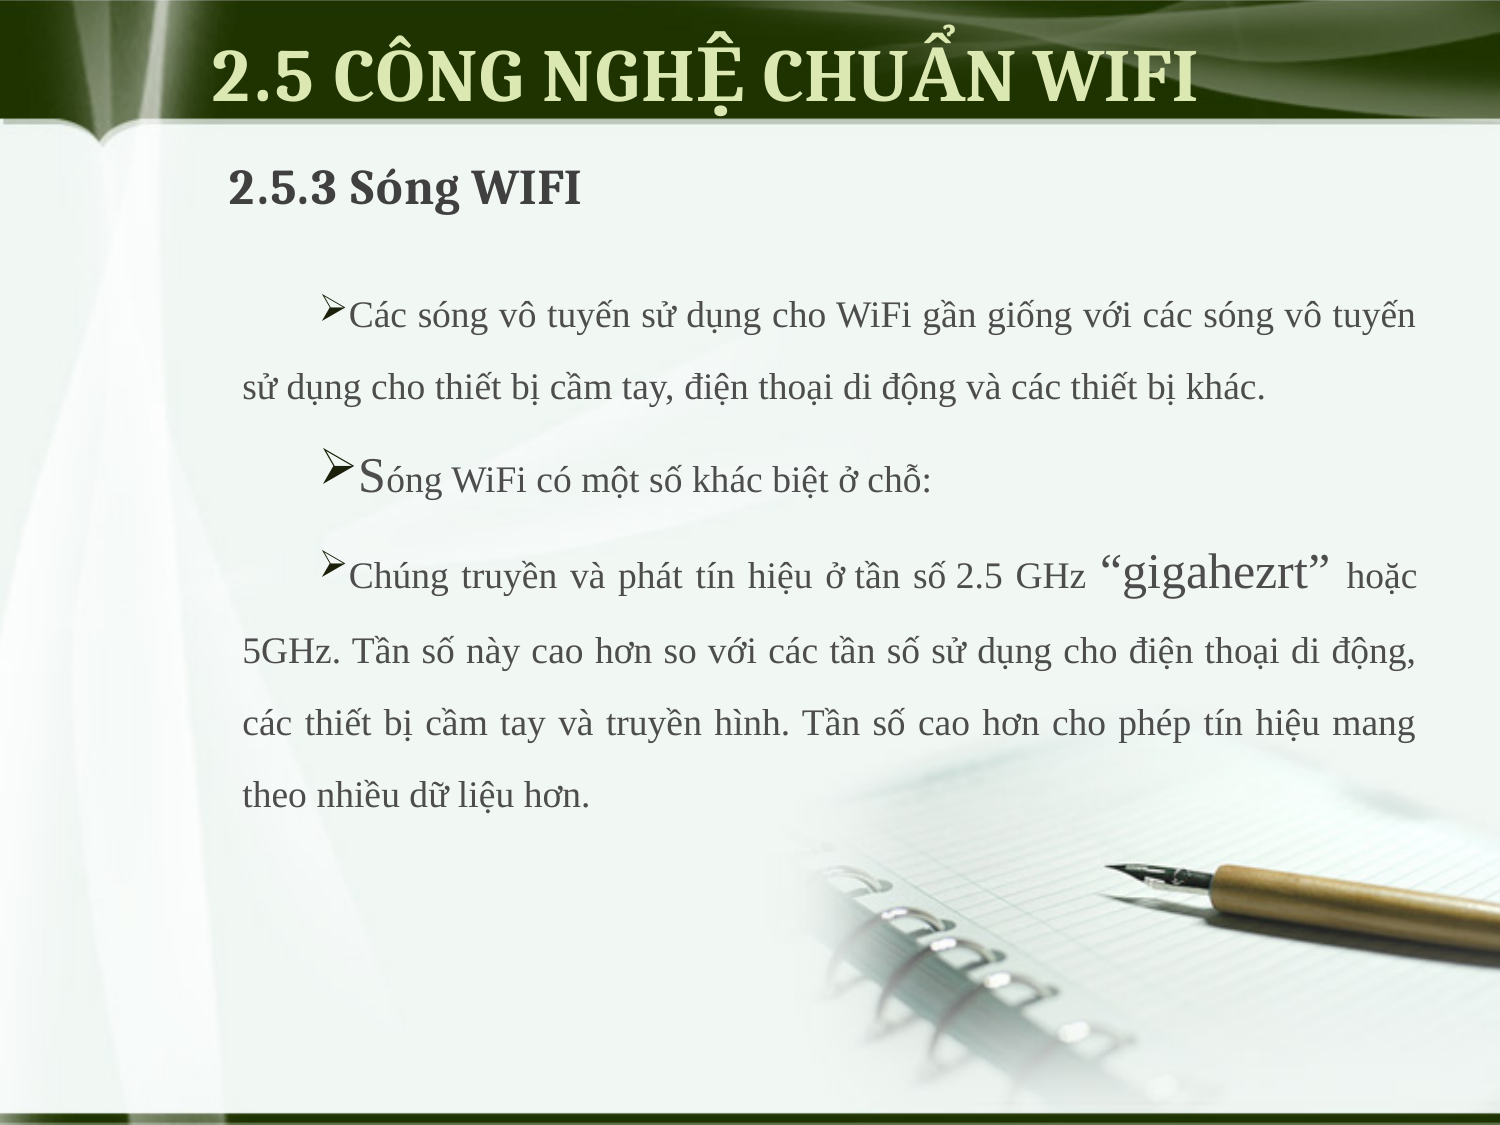

# 2.5 CÔNG NGHỆ CHUẨN WIFI
2.5.3 Sóng WIFI
Các sóng vô tuyến sử dụng cho WiFi gần giống với các sóng vô tuyến sử dụng cho thiết bị cầm tay, điện thoại di động và các thiết bị khác.
Sóng WiFi có một số khác biệt ở chỗ:
Chúng truyền và phát tín hiệu ở tần số 2.5 GHz “gigahezrt” hoặc 5GHz. Tần số này cao hơn so với các tần số sử dụng cho điện thoại di động, các thiết bị cầm tay và truyền hình. Tần số cao hơn cho phép tín hiệu mang theo nhiều dữ liệu hơn.